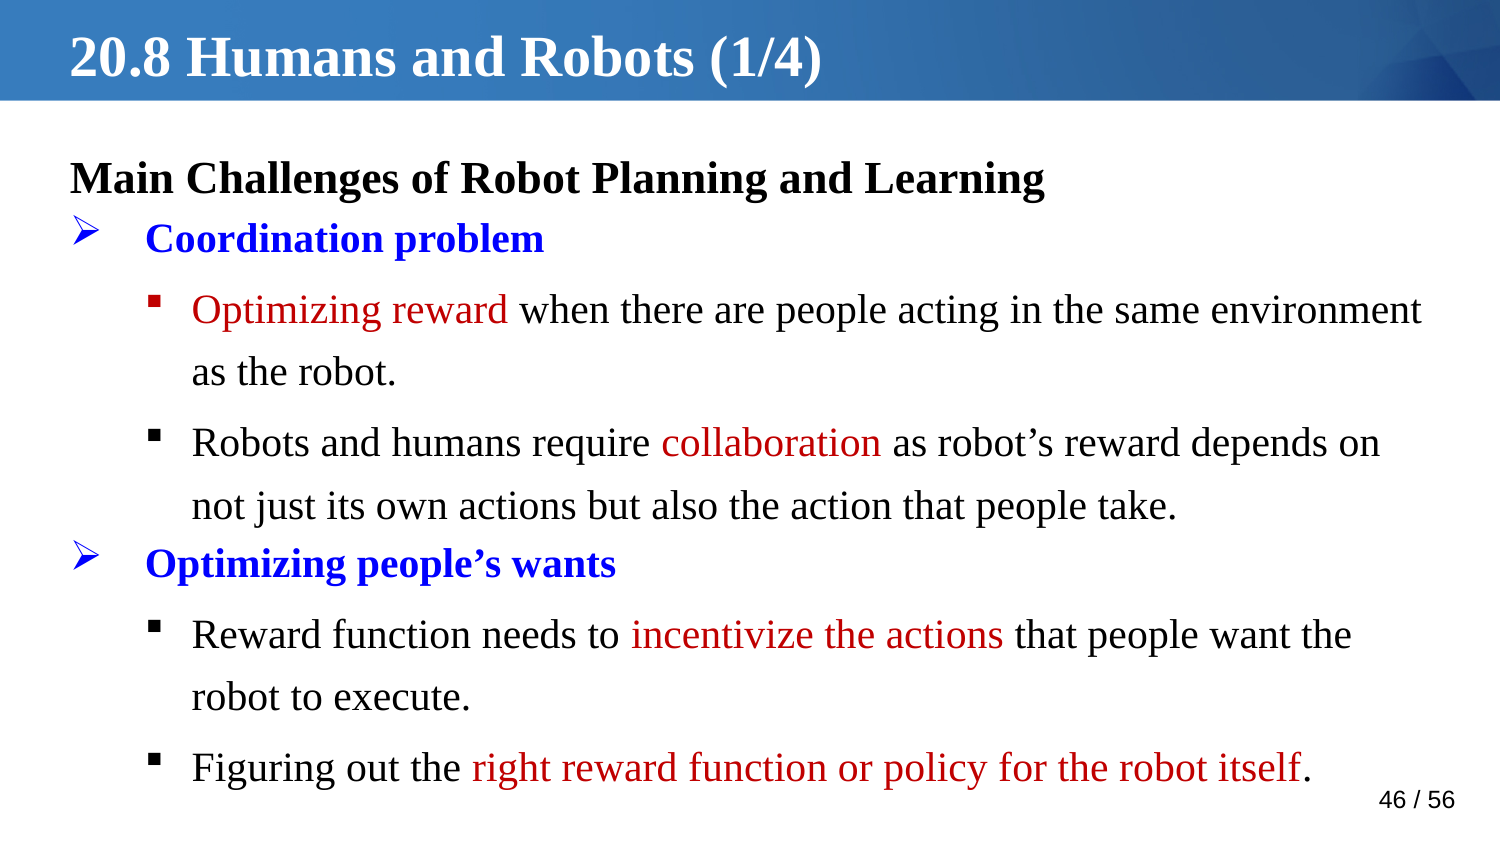

# 20.8 Humans and Robots (1/4)
Main Challenges of Robot Planning and Learning
Coordination problem
Optimizing reward when there are people acting in the same environment as the robot.
Robots and humans require collaboration as robot’s reward depends on not just its own actions but also the action that people take.
Optimizing people’s wants
Reward function needs to incentivize the actions that people want the robot to execute.
Figuring out the right reward function or policy for the robot itself.